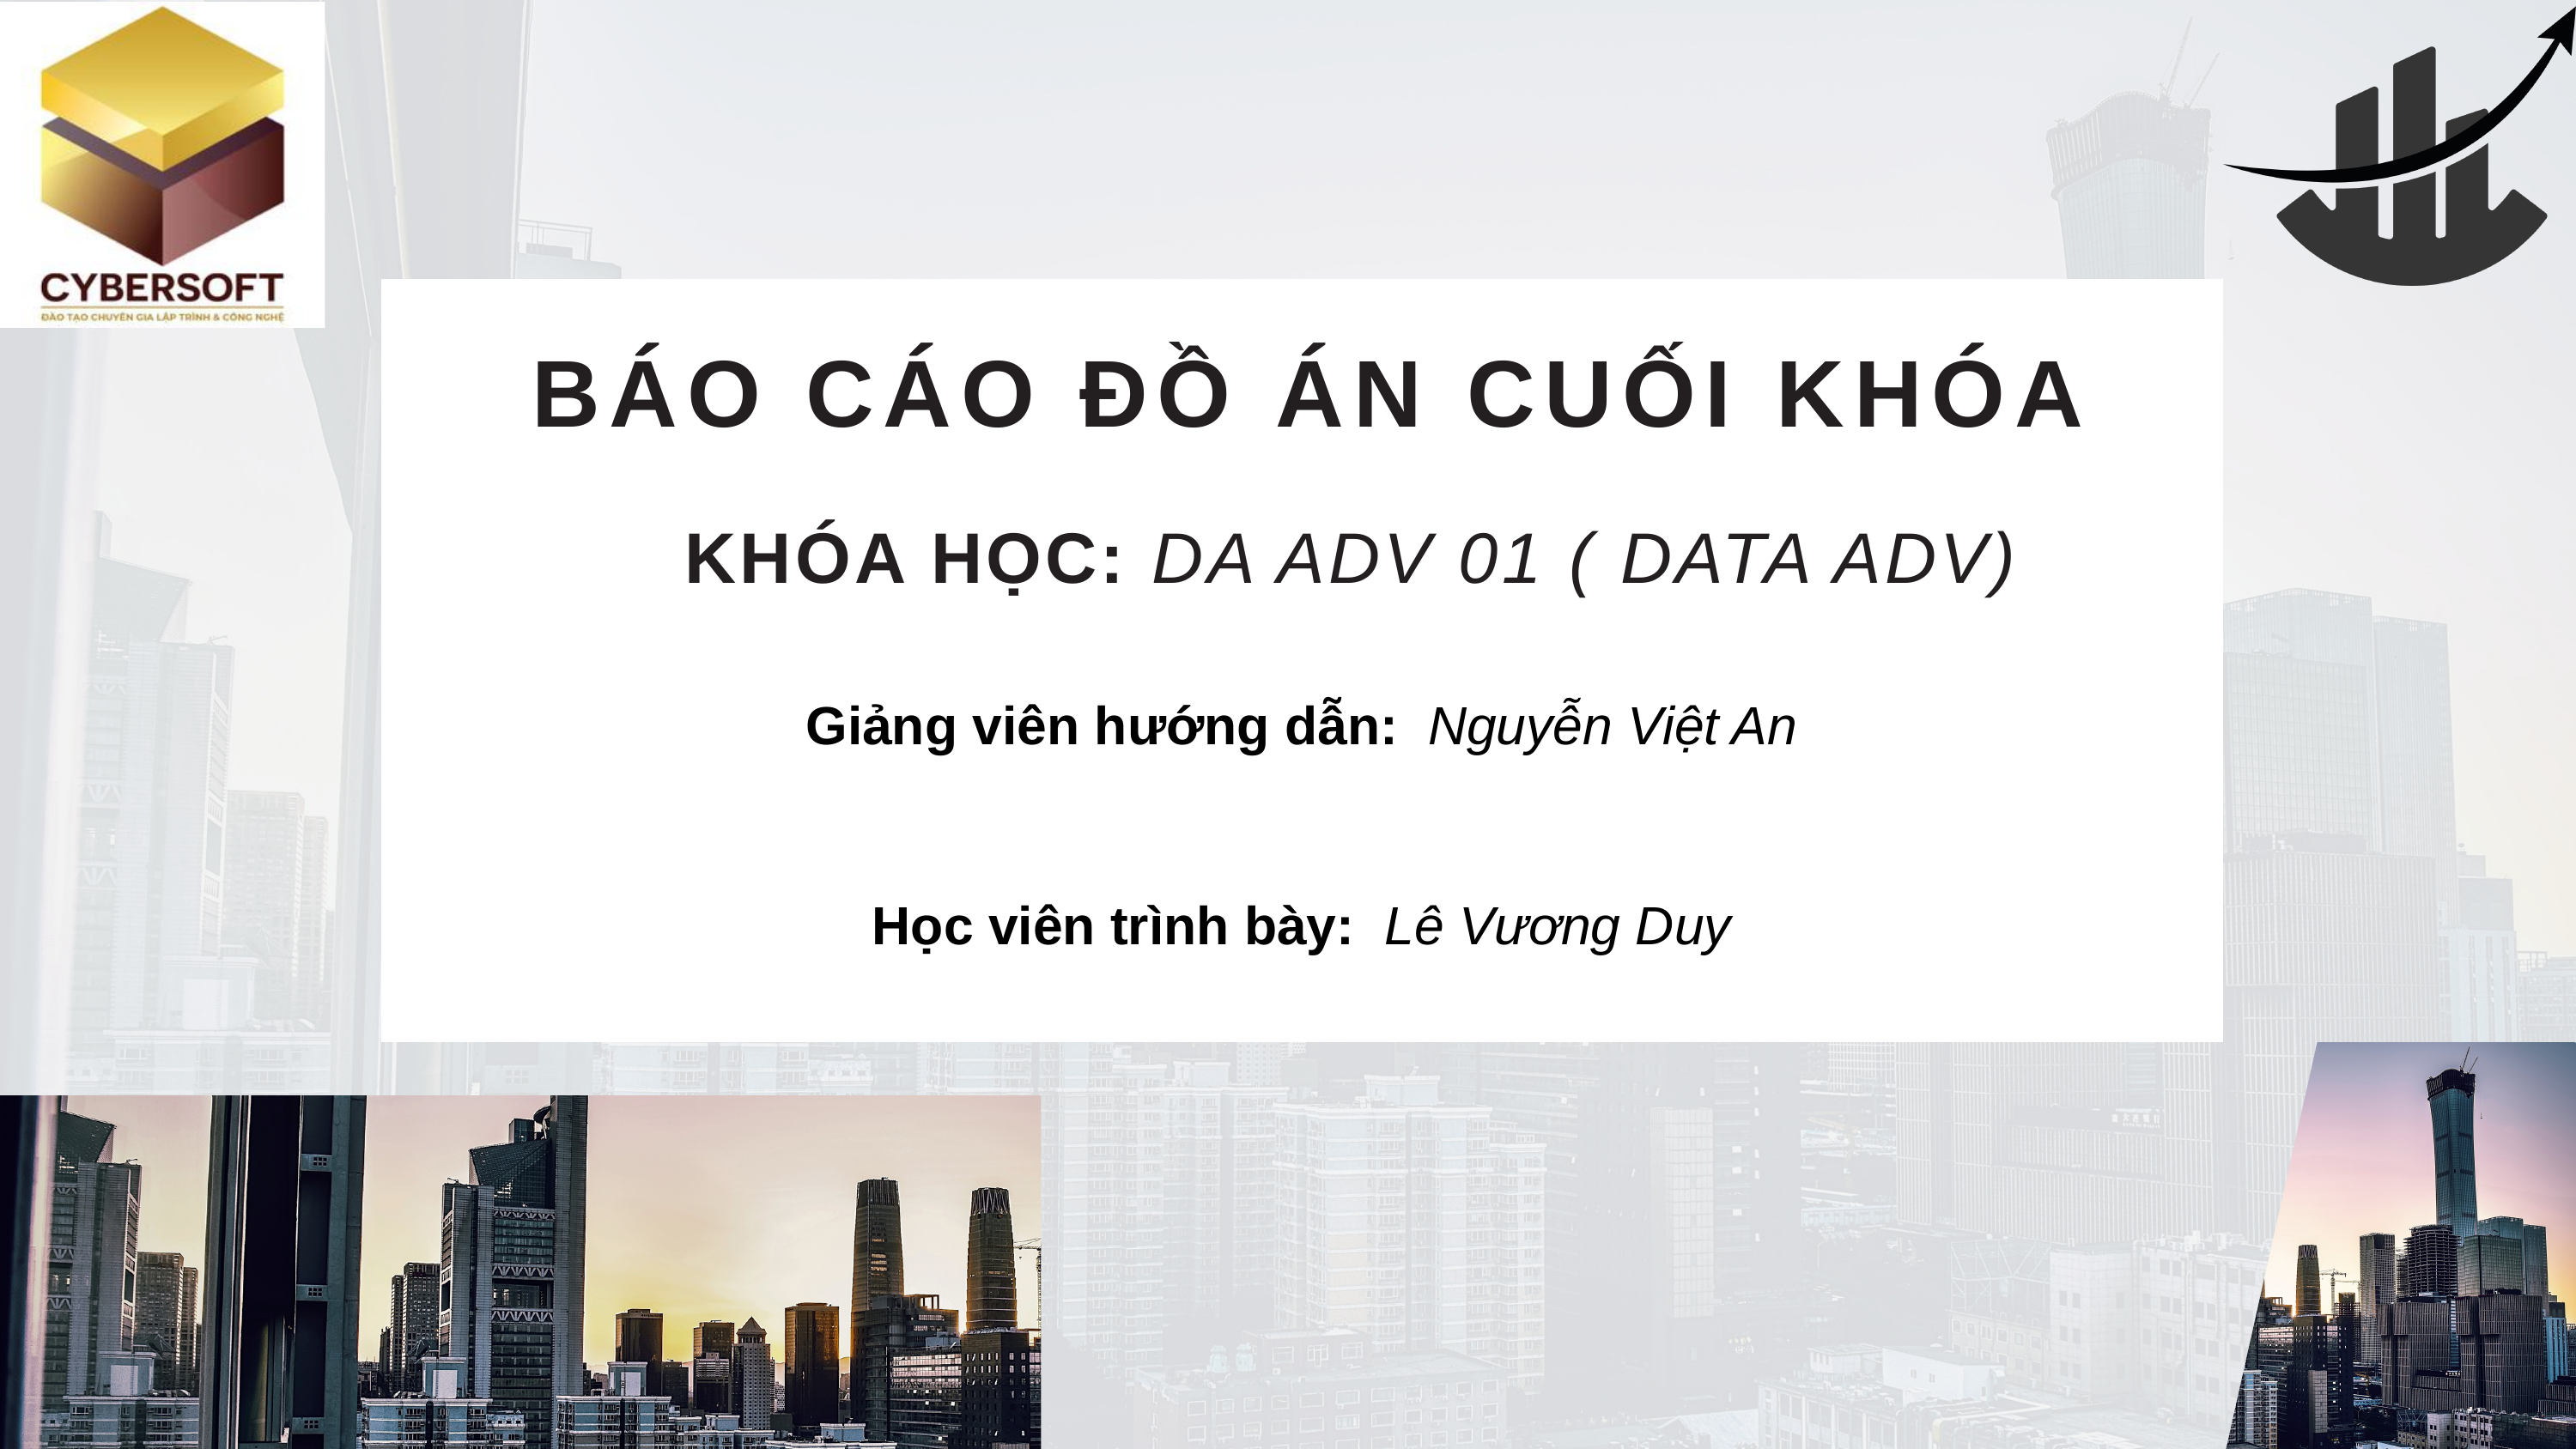

Giảng viên hướng dẫn:  Nguyễn Việt An

Học viên trình bày:  Lê Vương Duy
BÁO CÁO ĐỒ ÁN CUỐI KHÓA
KHÓA HỌC: DA ADV 01 ( DATA ADV)